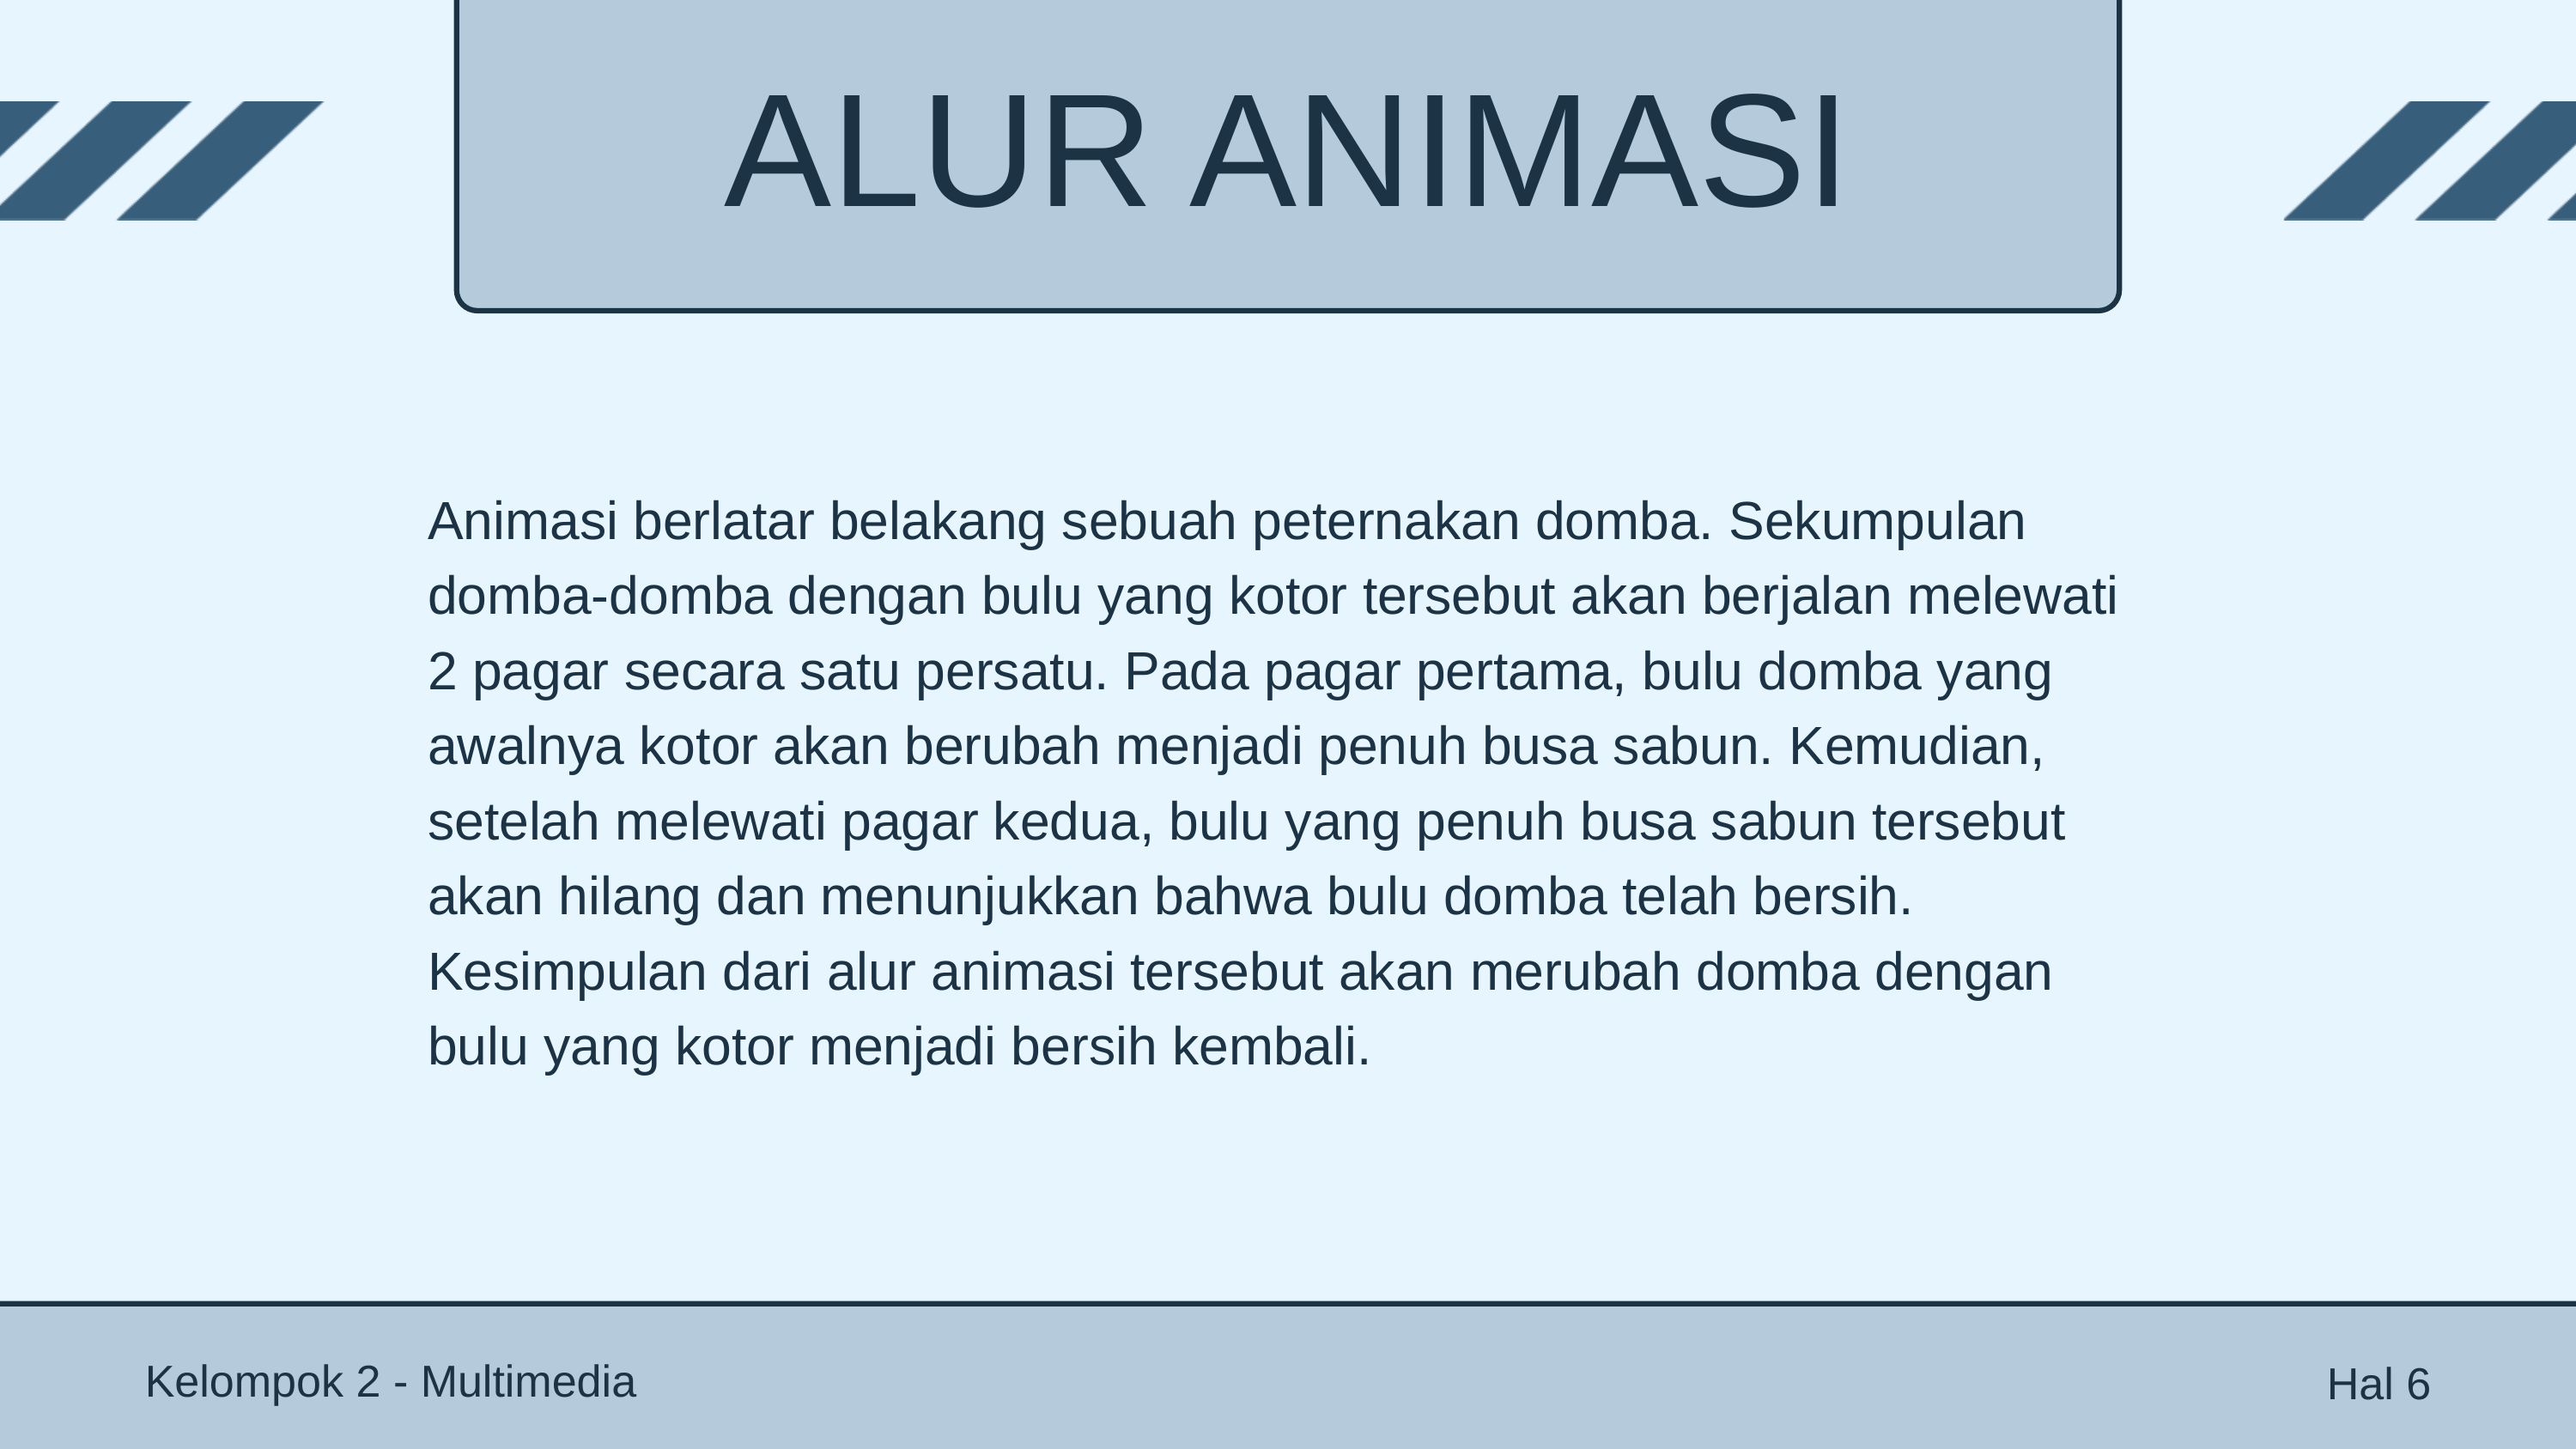

ALUR ANIMASI
Animasi berlatar belakang sebuah peternakan domba. Sekumpulan domba-domba dengan bulu yang kotor tersebut akan berjalan melewati 2 pagar secara satu persatu. Pada pagar pertama, bulu domba yang awalnya kotor akan berubah menjadi penuh busa sabun. Kemudian, setelah melewati pagar kedua, bulu yang penuh busa sabun tersebut akan hilang dan menunjukkan bahwa bulu domba telah bersih. Kesimpulan dari alur animasi tersebut akan merubah domba dengan bulu yang kotor menjadi bersih kembali.

Kelompok 2 - Multimedia
Hal 6